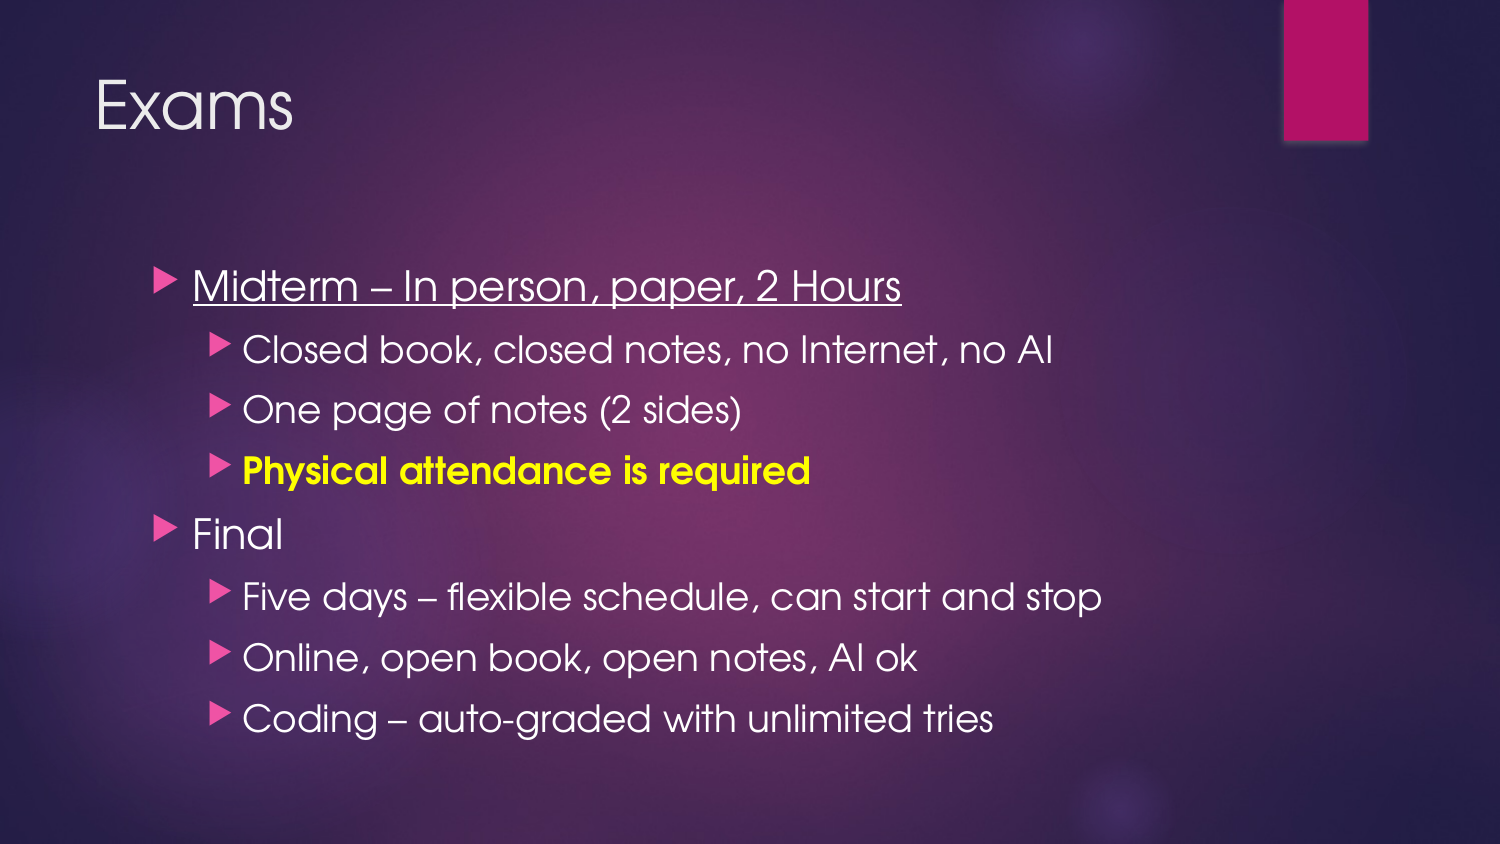

# Exams
Midterm – In person, paper, 2 Hours
Closed book, closed notes, no Internet, no AI
One page of notes (2 sides)
Physical attendance is required
Final
Five days – flexible schedule, can start and stop
Online, open book, open notes, AI ok
Coding – auto-graded with unlimited tries